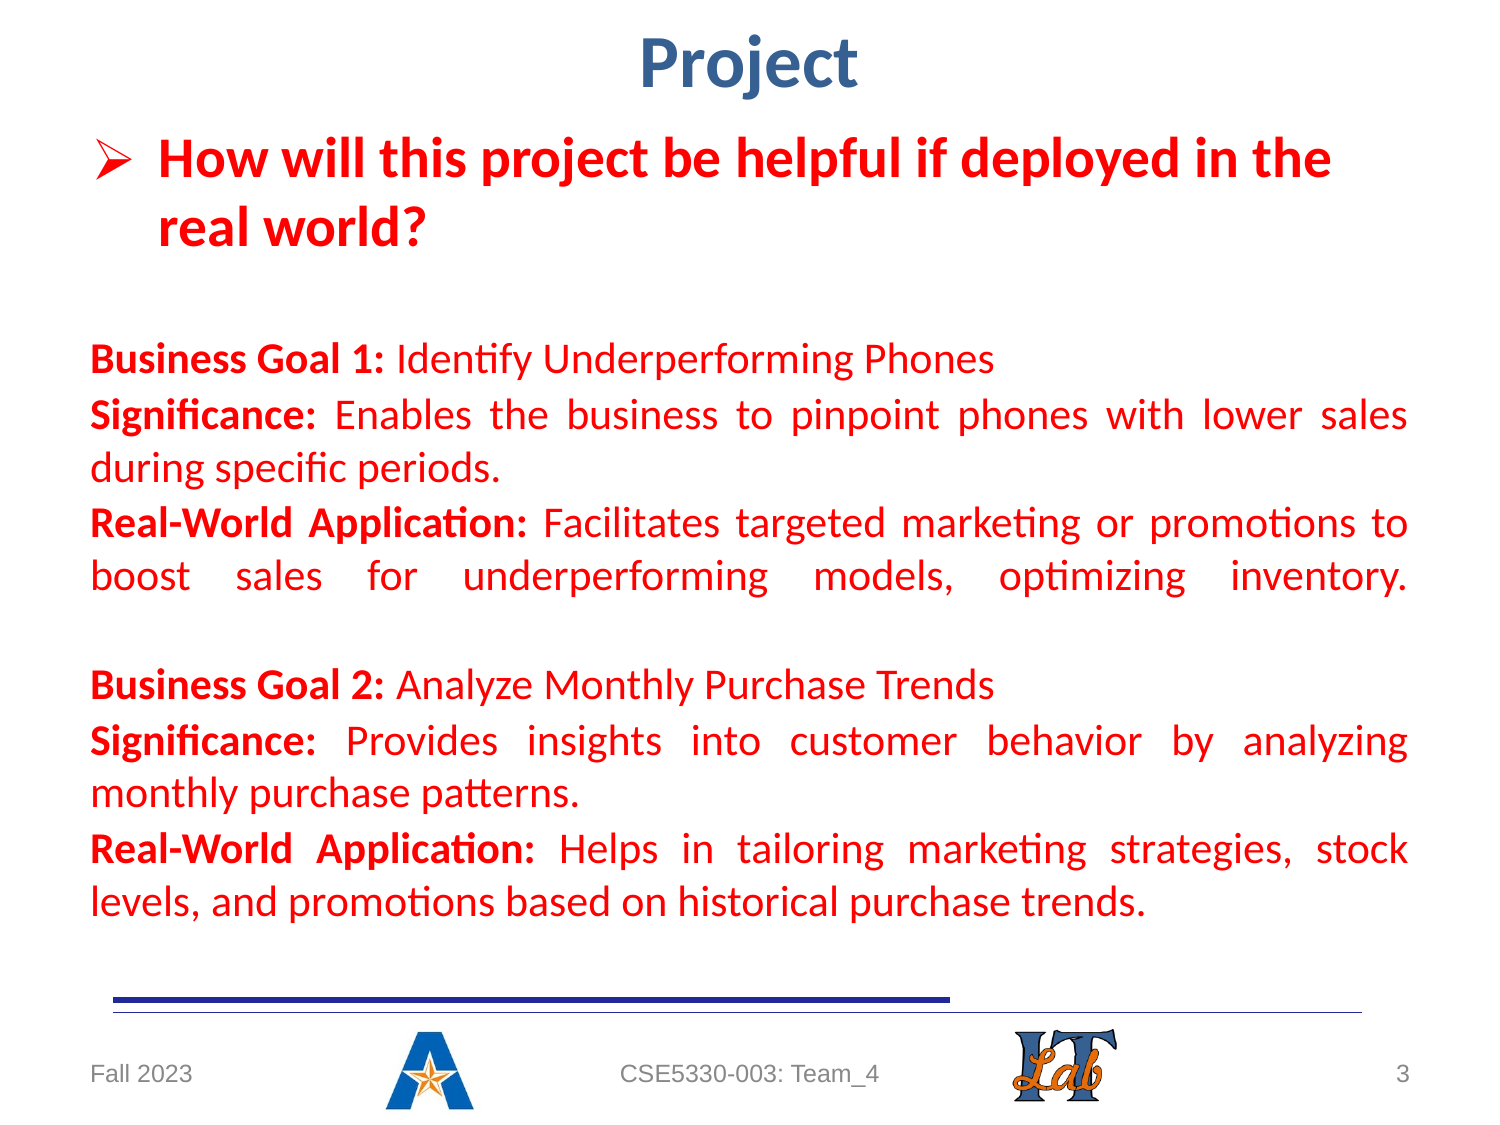

# Project
How will this project be helpful if deployed in the real world?
Business Goal 1: Identify Underperforming Phones
Significance: Enables the business to pinpoint phones with lower sales during specific periods.
Real-World Application: Facilitates targeted marketing or promotions to boost sales for underperforming models, optimizing inventory.
Business Goal 2: Analyze Monthly Purchase Trends
Significance: Provides insights into customer behavior by analyzing monthly purchase patterns.
Real-World Application: Helps in tailoring marketing strategies, stock levels, and promotions based on historical purchase trends.

Fall 2023
CSE5330-003: Team_4
3